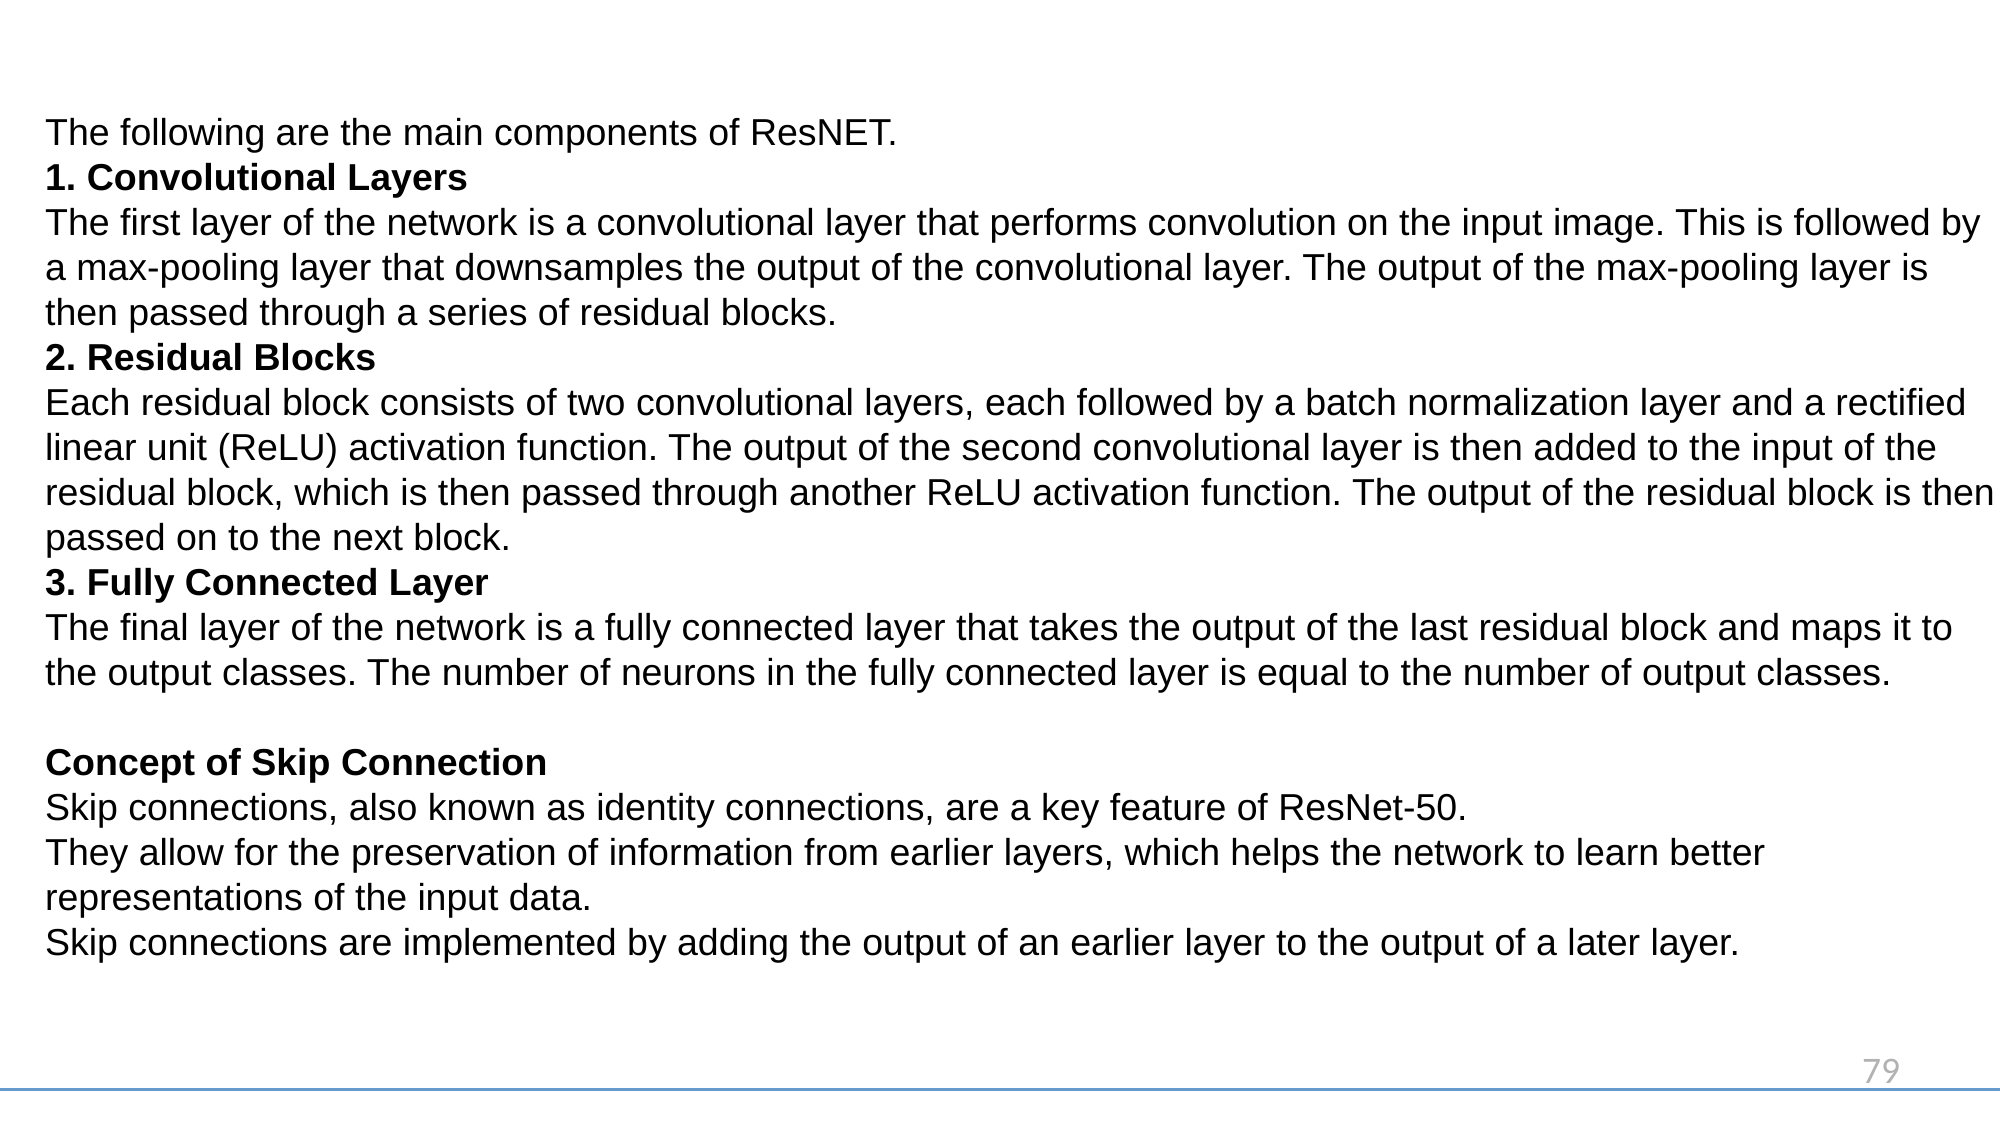

The following are the main components of ResNET.
1. Convolutional Layers
The first layer of the network is a convolutional layer that performs convolution on the input image. This is followed by a max-pooling layer that downsamples the output of the convolutional layer. The output of the max-pooling layer is then passed through a series of residual blocks.
2. Residual Blocks
Each residual block consists of two convolutional layers, each followed by a batch normalization layer and a rectified linear unit (ReLU) activation function. The output of the second convolutional layer is then added to the input of the residual block, which is then passed through another ReLU activation function. The output of the residual block is then passed on to the next block.
3. Fully Connected Layer
The final layer of the network is a fully connected layer that takes the output of the last residual block and maps it to the output classes. The number of neurons in the fully connected layer is equal to the number of output classes.

Concept of Skip Connection
Skip connections, also known as identity connections, are a key feature of ResNet-50.
They allow for the preservation of information from earlier layers, which helps the network to learn better representations of the input data.
Skip connections are implemented by adding the output of an earlier layer to the output of a later layer.

79